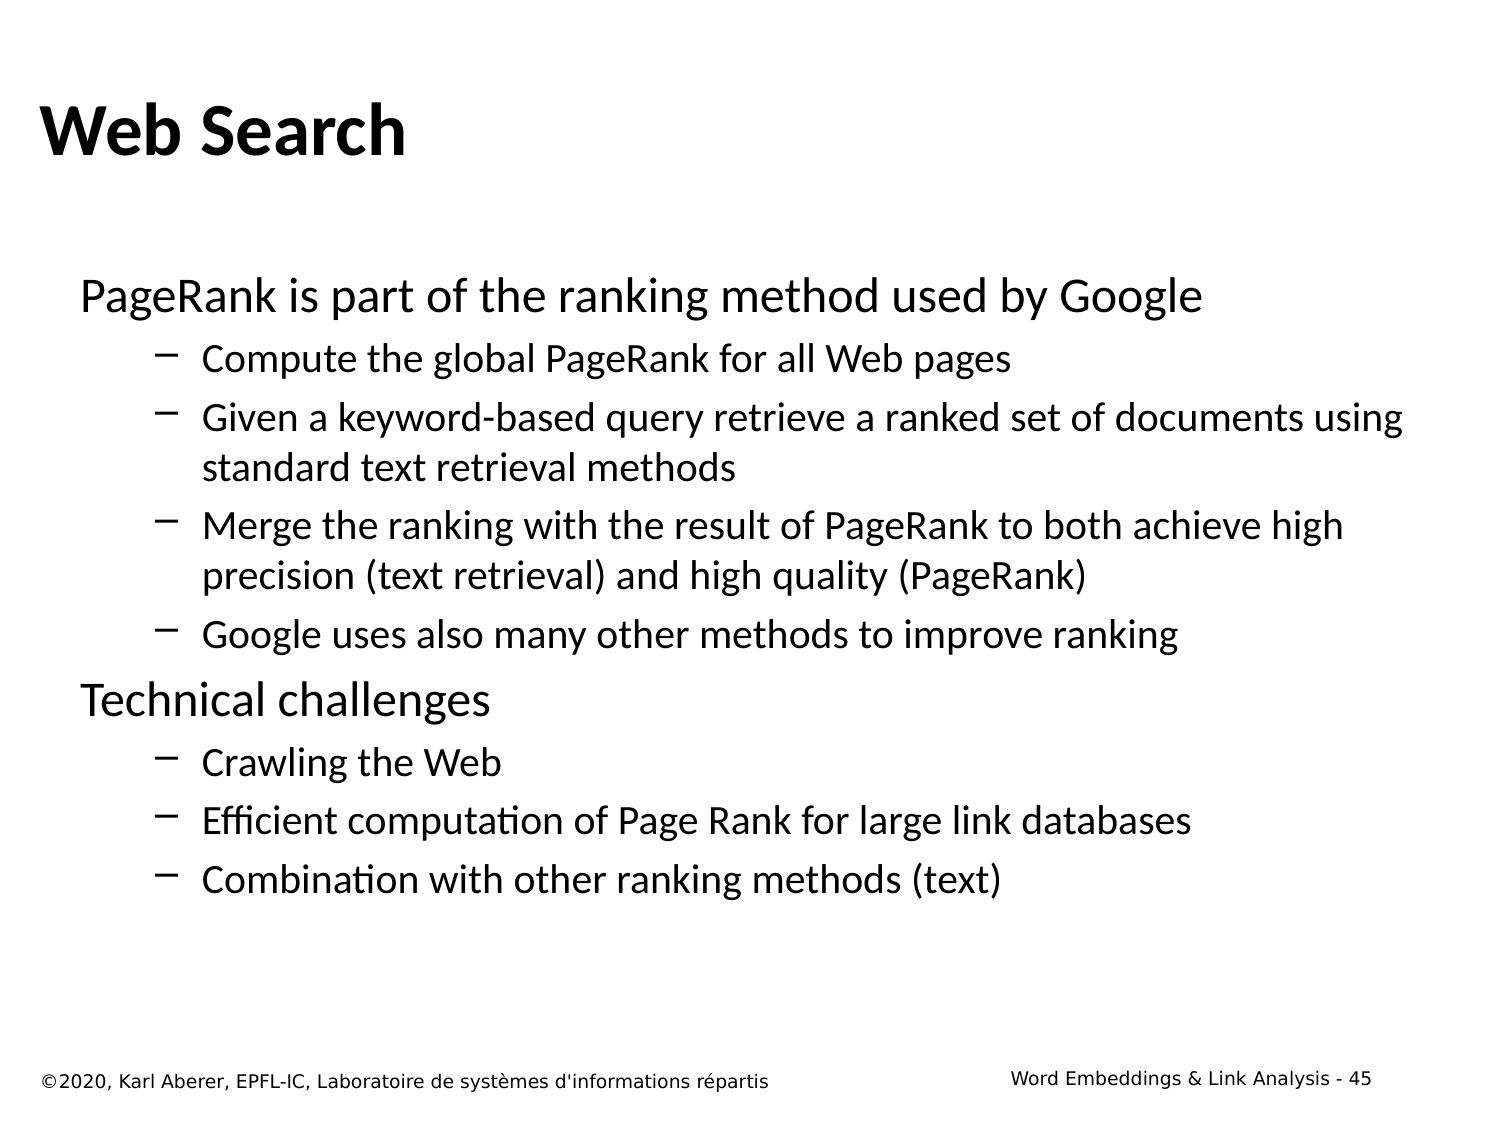

# Web Search

PageRank is part of the ranking method used by Google
Compute the global PageRank for all Web pages
Given a keyword-based query retrieve a ranked set of documents using standard text retrieval methods
Merge the ranking with the result of PageRank to both achieve high precision (text retrieval) and high quality (PageRank)
Google uses also many other methods to improve ranking
Technical challenges
Crawling the Web
Efficient computation of Page Rank for large link databases
Combination with other ranking methods (text)
©2020, Karl Aberer, EPFL-IC, Laboratoire de systèmes d'informations répartis